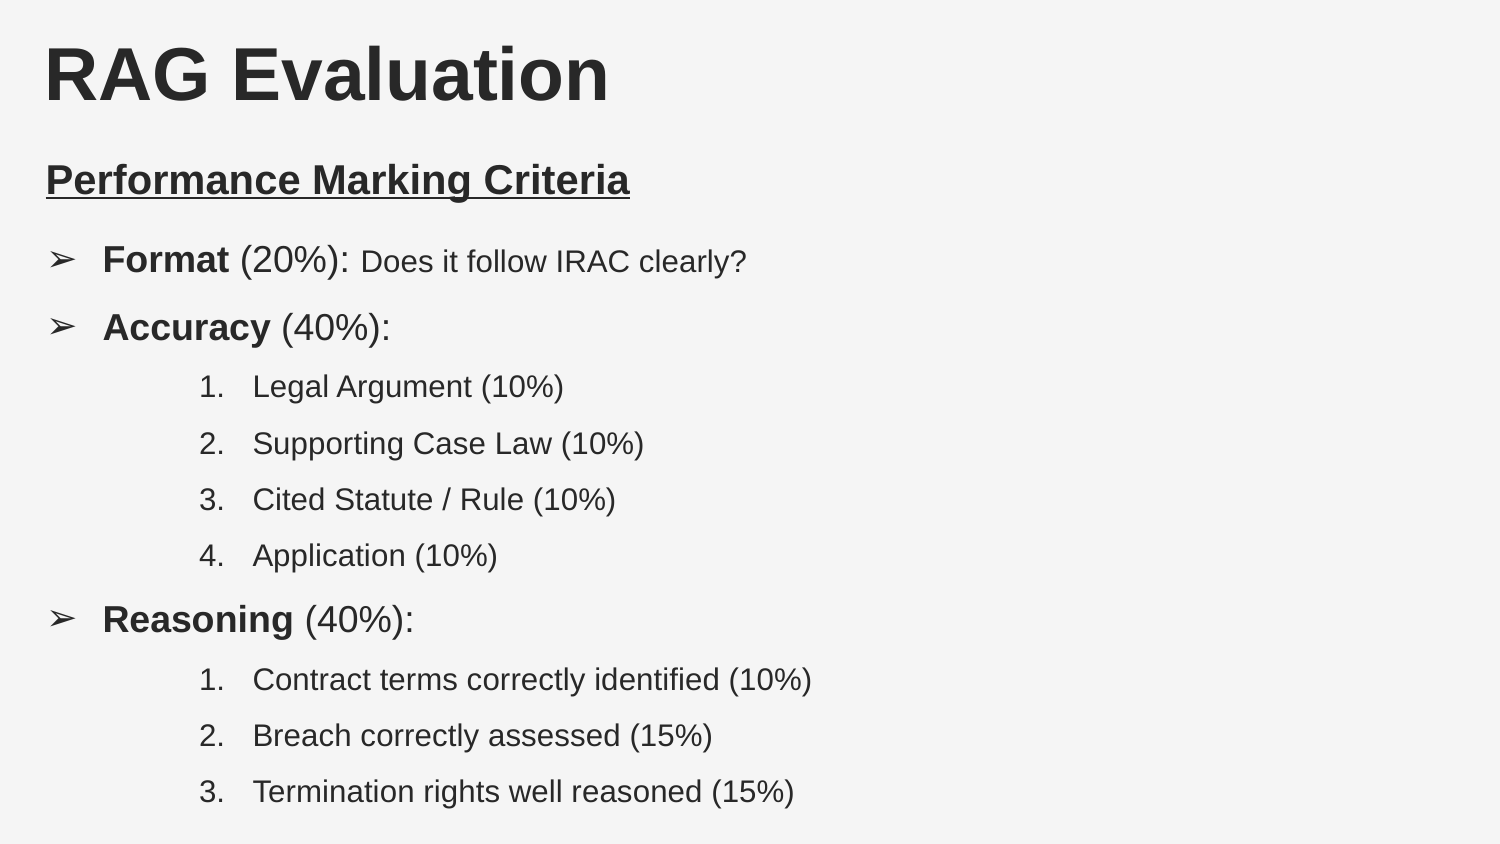

RAG Evaluation
Performance Marking Criteria
Format (20%): Does it follow IRAC clearly?
Accuracy (40%):
Legal Argument (10%)
Supporting Case Law (10%)
Cited Statute / Rule (10%)
Application (10%)
Reasoning (40%):
Contract terms correctly identified (10%)
Breach correctly assessed (15%)
Termination rights well reasoned (15%)